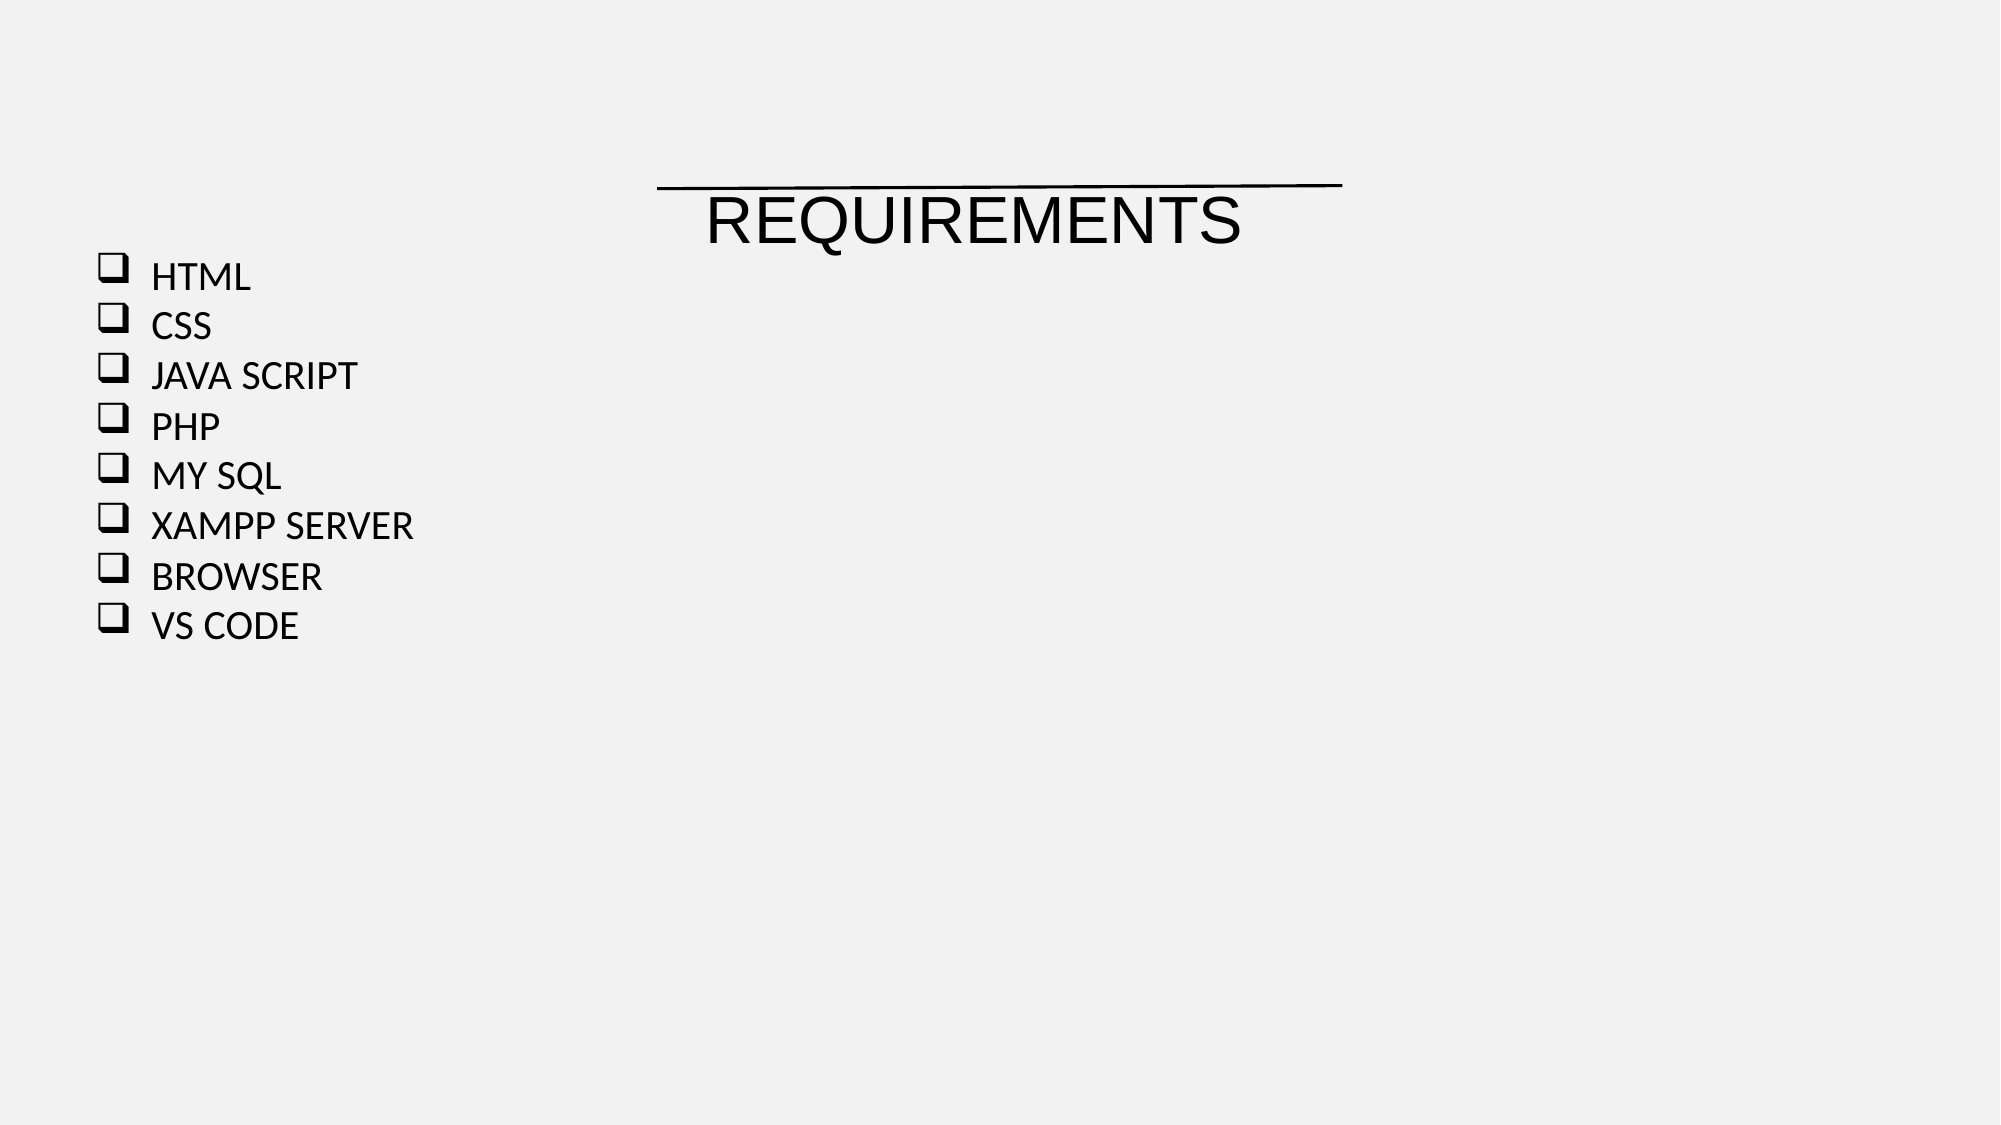

REQUIREMENTS
HTML
CSS
JAVA SCRIPT
PHP
MY SQL
XAMPP SERVER
BROWSER
VS CODE